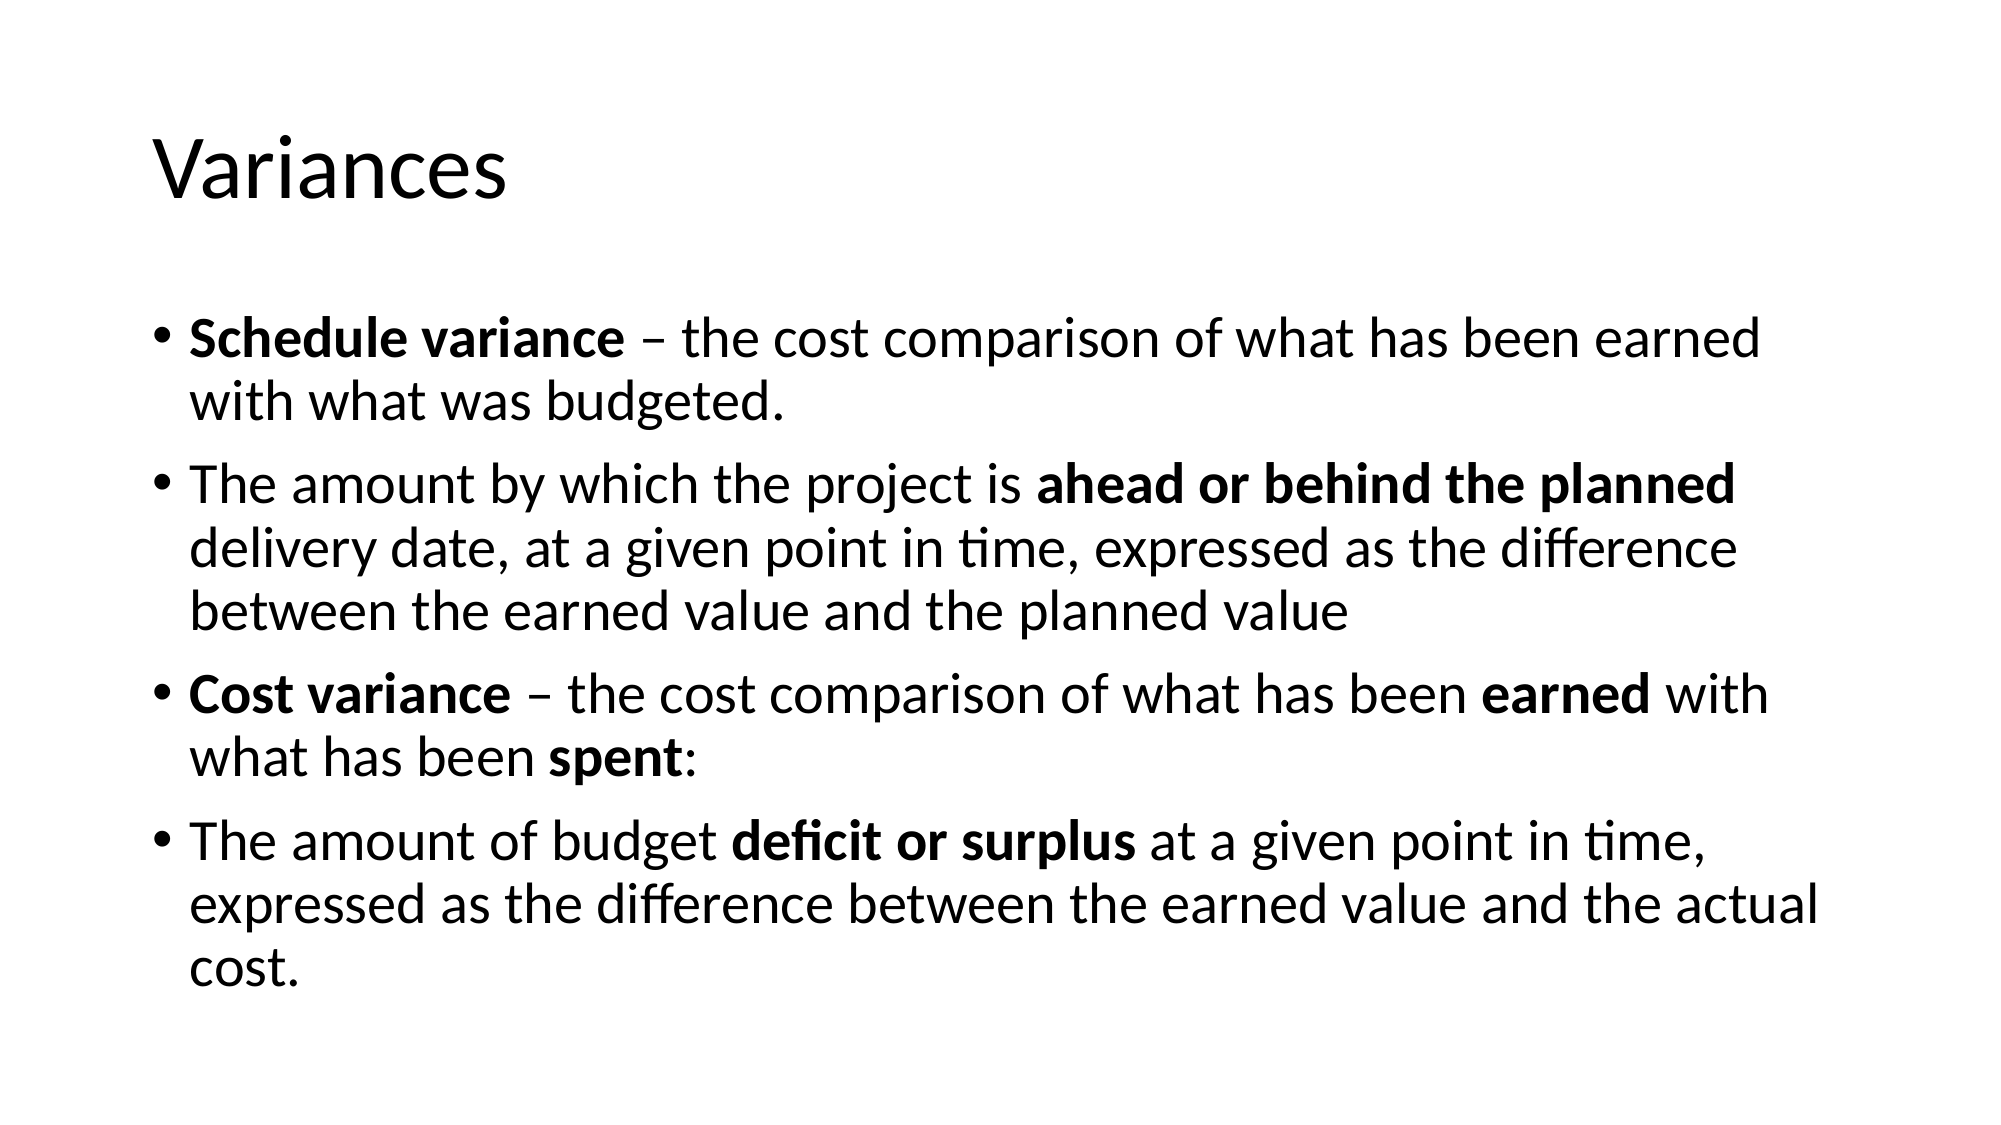

# Variances
Schedule variance – the cost comparison of what has been earned with what was budgeted.
The amount by which the project is ahead or behind the planned delivery date, at a given point in time, expressed as the difference between the earned value and the planned value
Cost variance – the cost comparison of what has been earned with what has been spent:
The amount of budget deficit or surplus at a given point in time, expressed as the difference between the earned value and the actual cost.